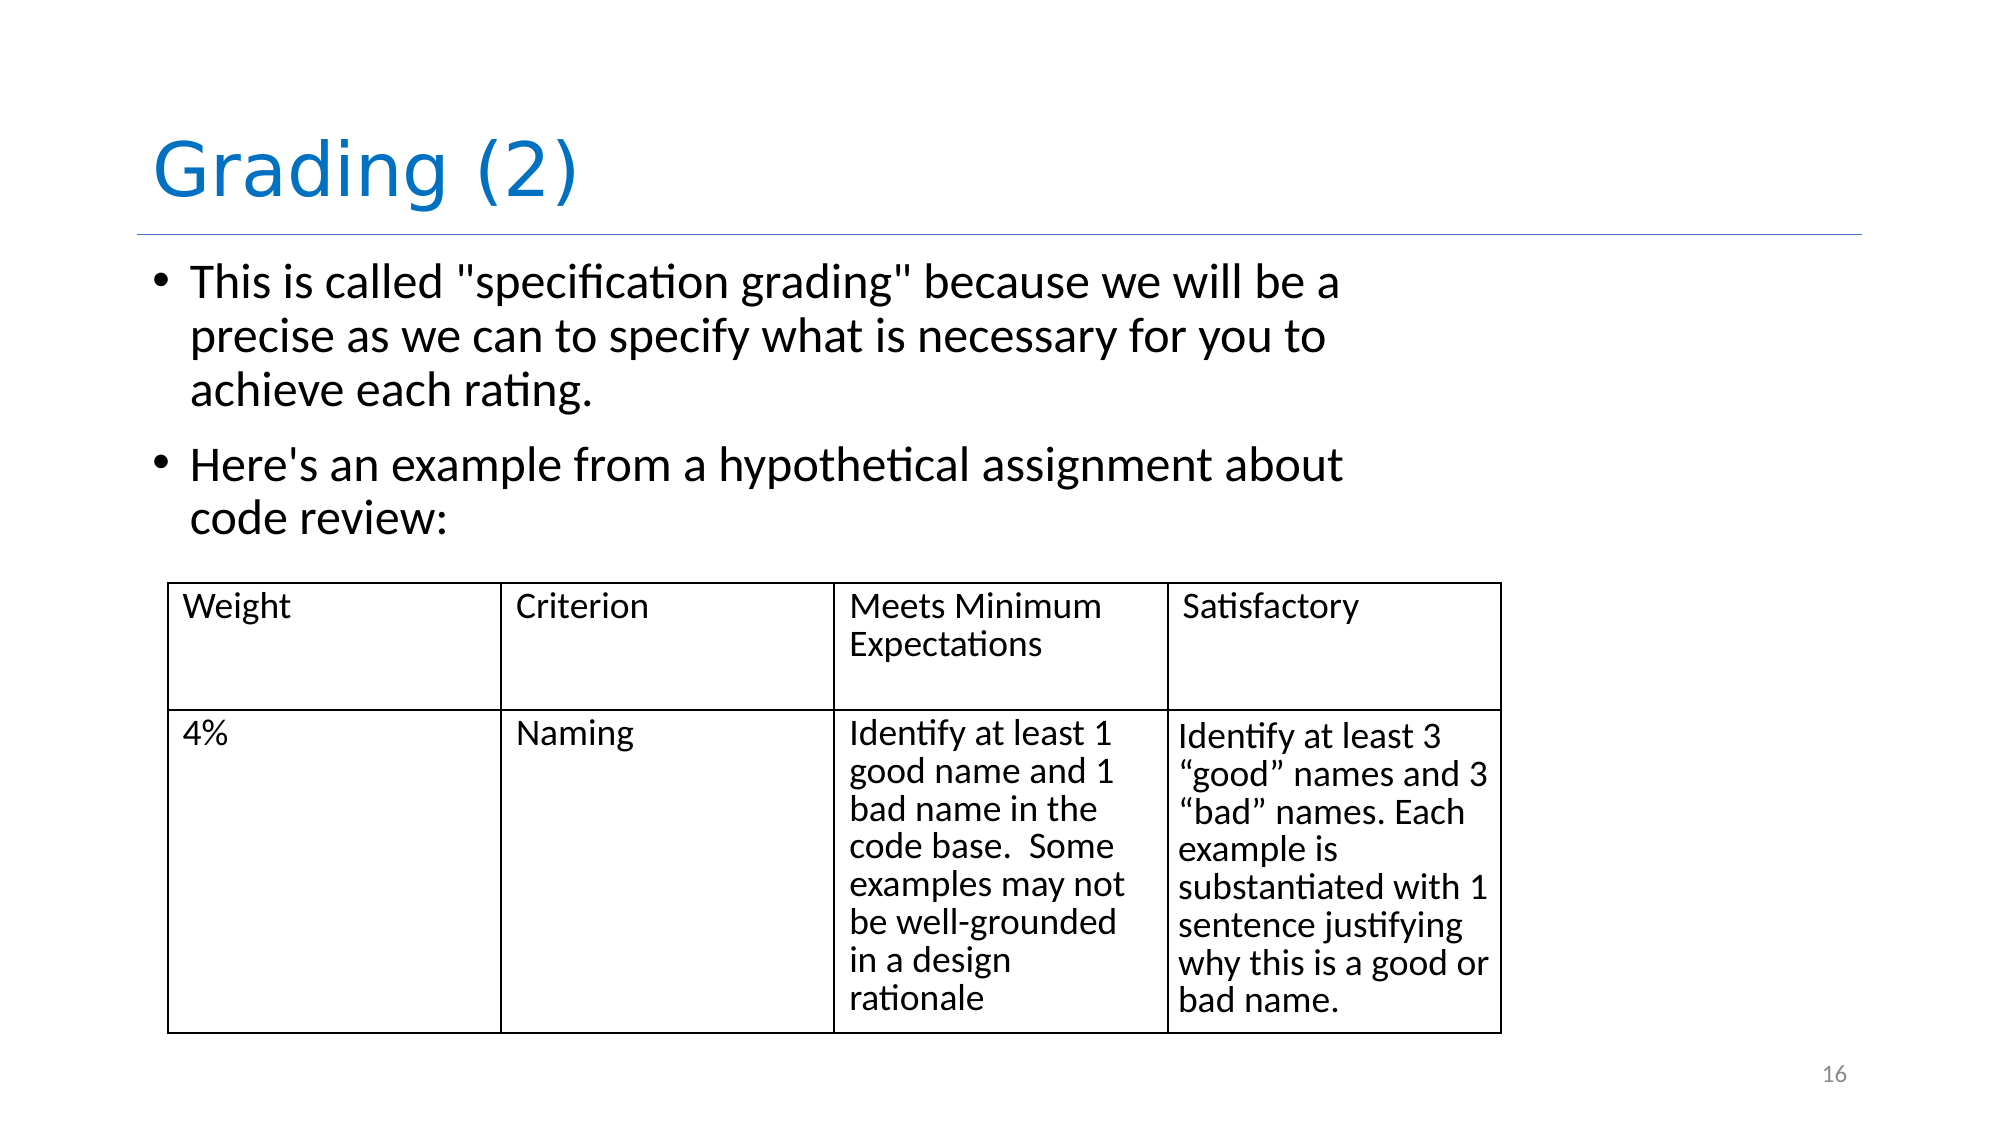

# Grading (2)
This is called "specification grading" because we will be a precise as we can to specify what is necessary for you to achieve each rating.
Here's an example from a hypothetical assignment about code review:

| Weight | Criterion | Meets Minimum Expectations | Satisfactory |
| --- | --- | --- | --- |
| 4% | Naming | Identify at least 1 good name and 1 bad name in the code base. Some examples may not be well-grounded in a design rationale | Identify at least 3 “good” names and 3 “bad” names. Each example is substantiated with 1 sentence justifying why this is a good or bad name. |
16